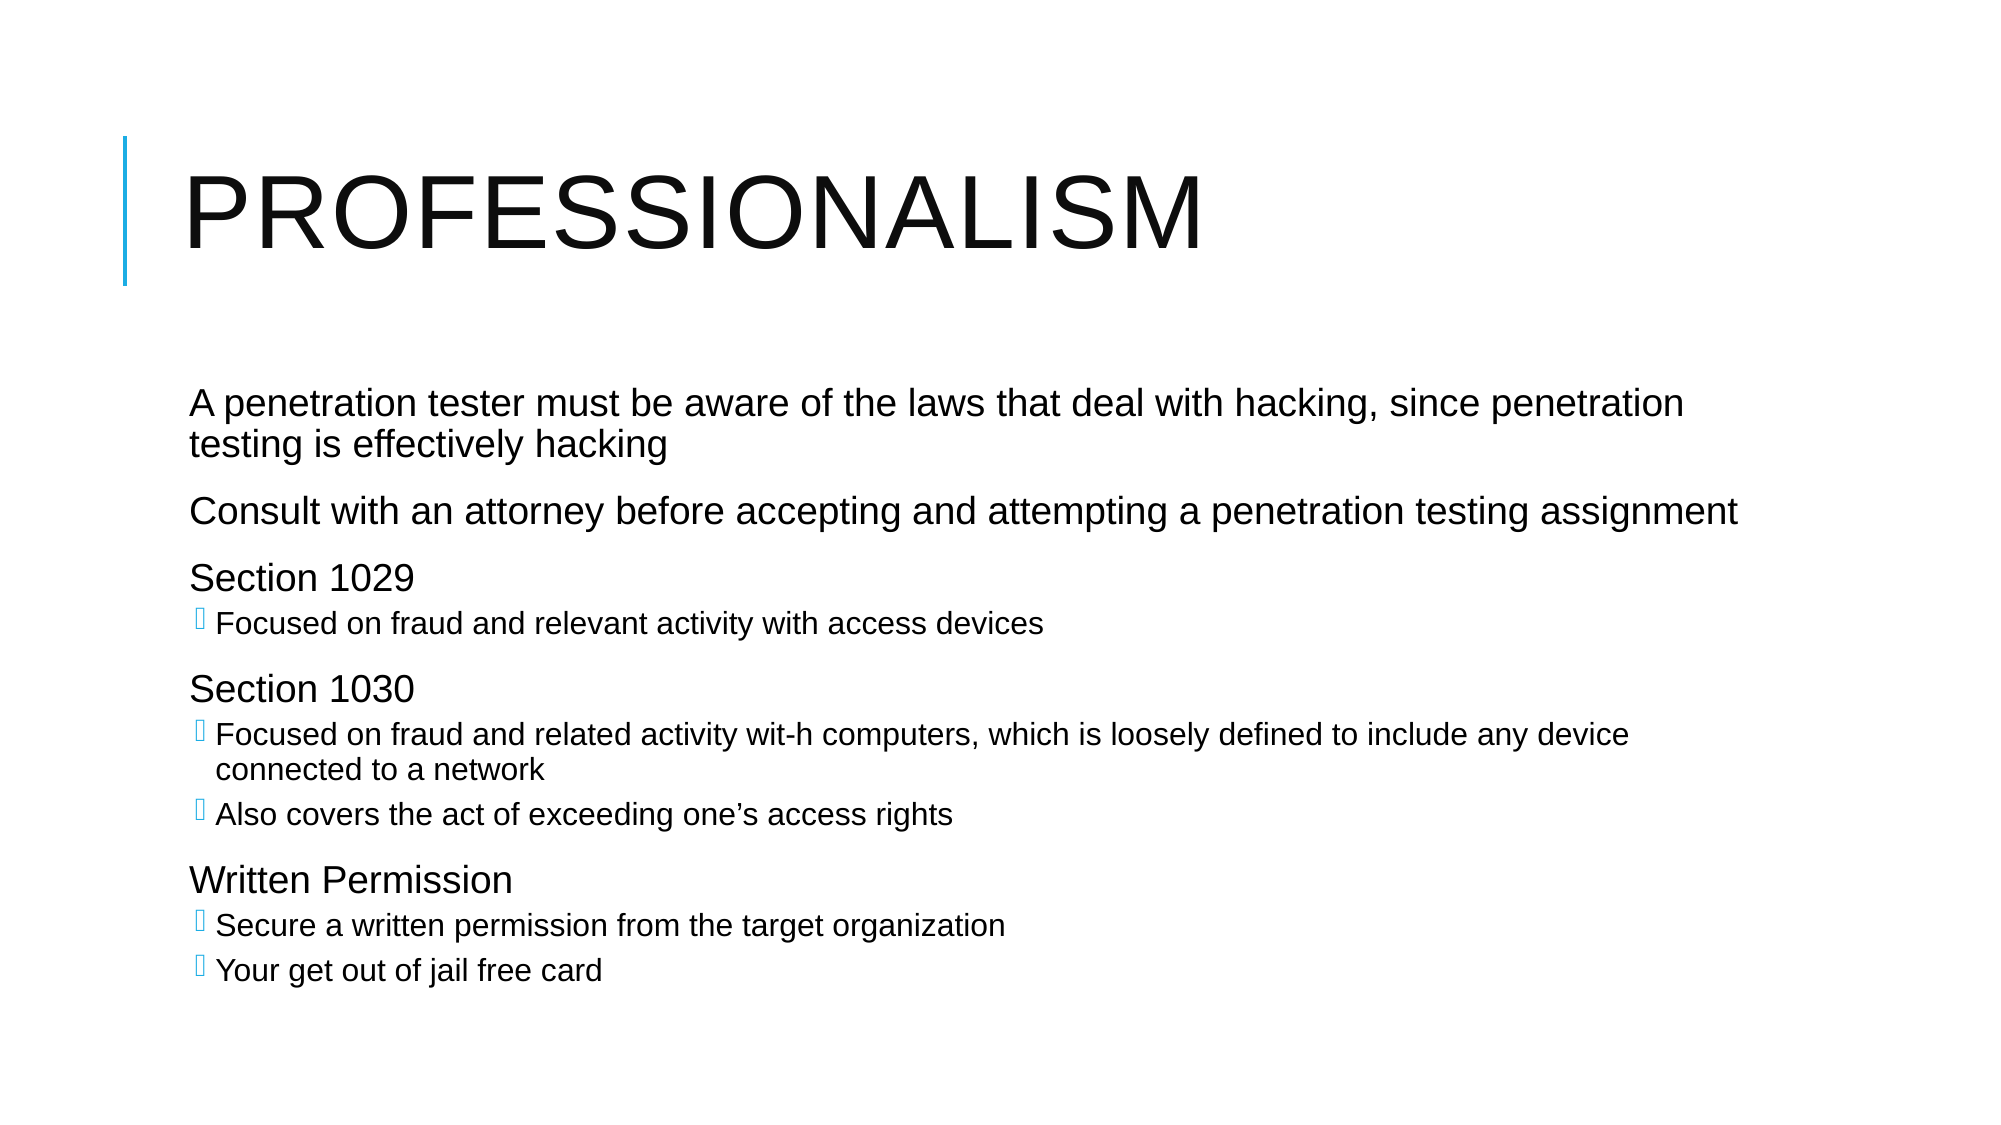

# Professionalism
A penetration tester must be aware of the laws that deal with hacking, since penetration testing is effectively hacking
Consult with an attorney before accepting and attempting a penetration testing assignment
Section 1029
Focused on fraud and relevant activity with access devices
Section 1030
Focused on fraud and related activity wit-h computers, which is loosely defined to include any device connected to a network
Also covers the act of exceeding one’s access rights
Written Permission
Secure a written permission from the target organization
Your get out of jail free card